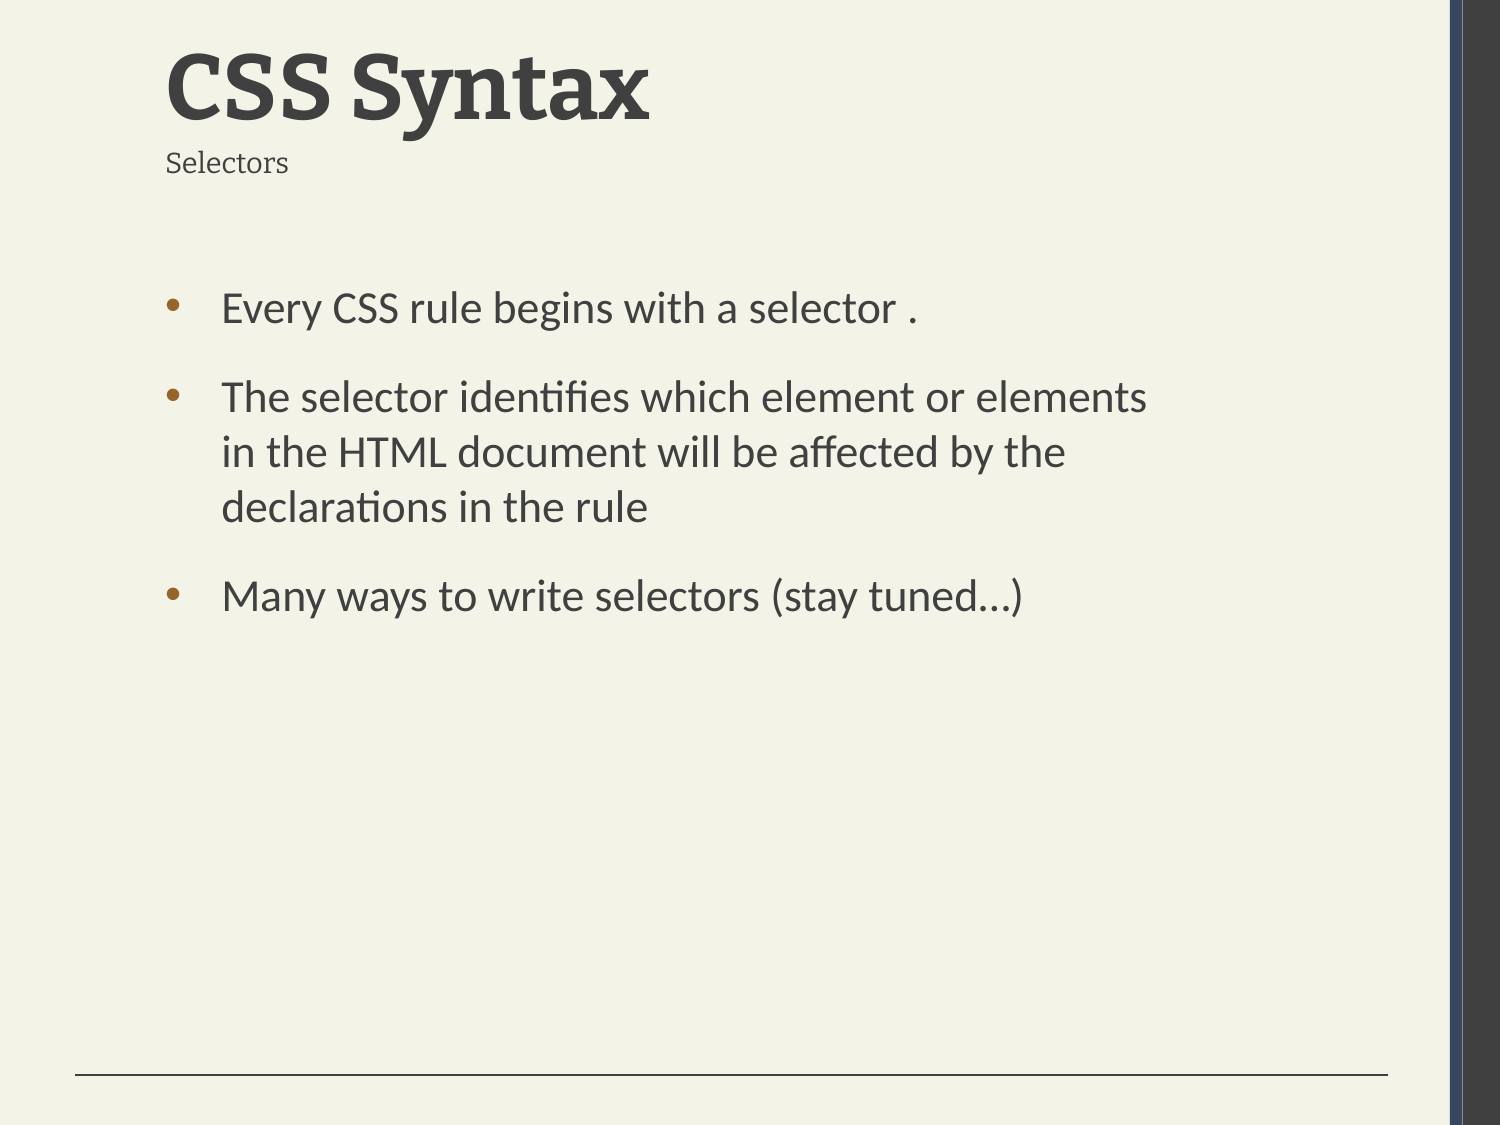

# CSS Syntax
Selectors
Every CSS rule begins with a selector .
The selector identifies which element or elements in the HTML document will be affected by the declarations in the rule
Many ways to write selectors (stay tuned…)